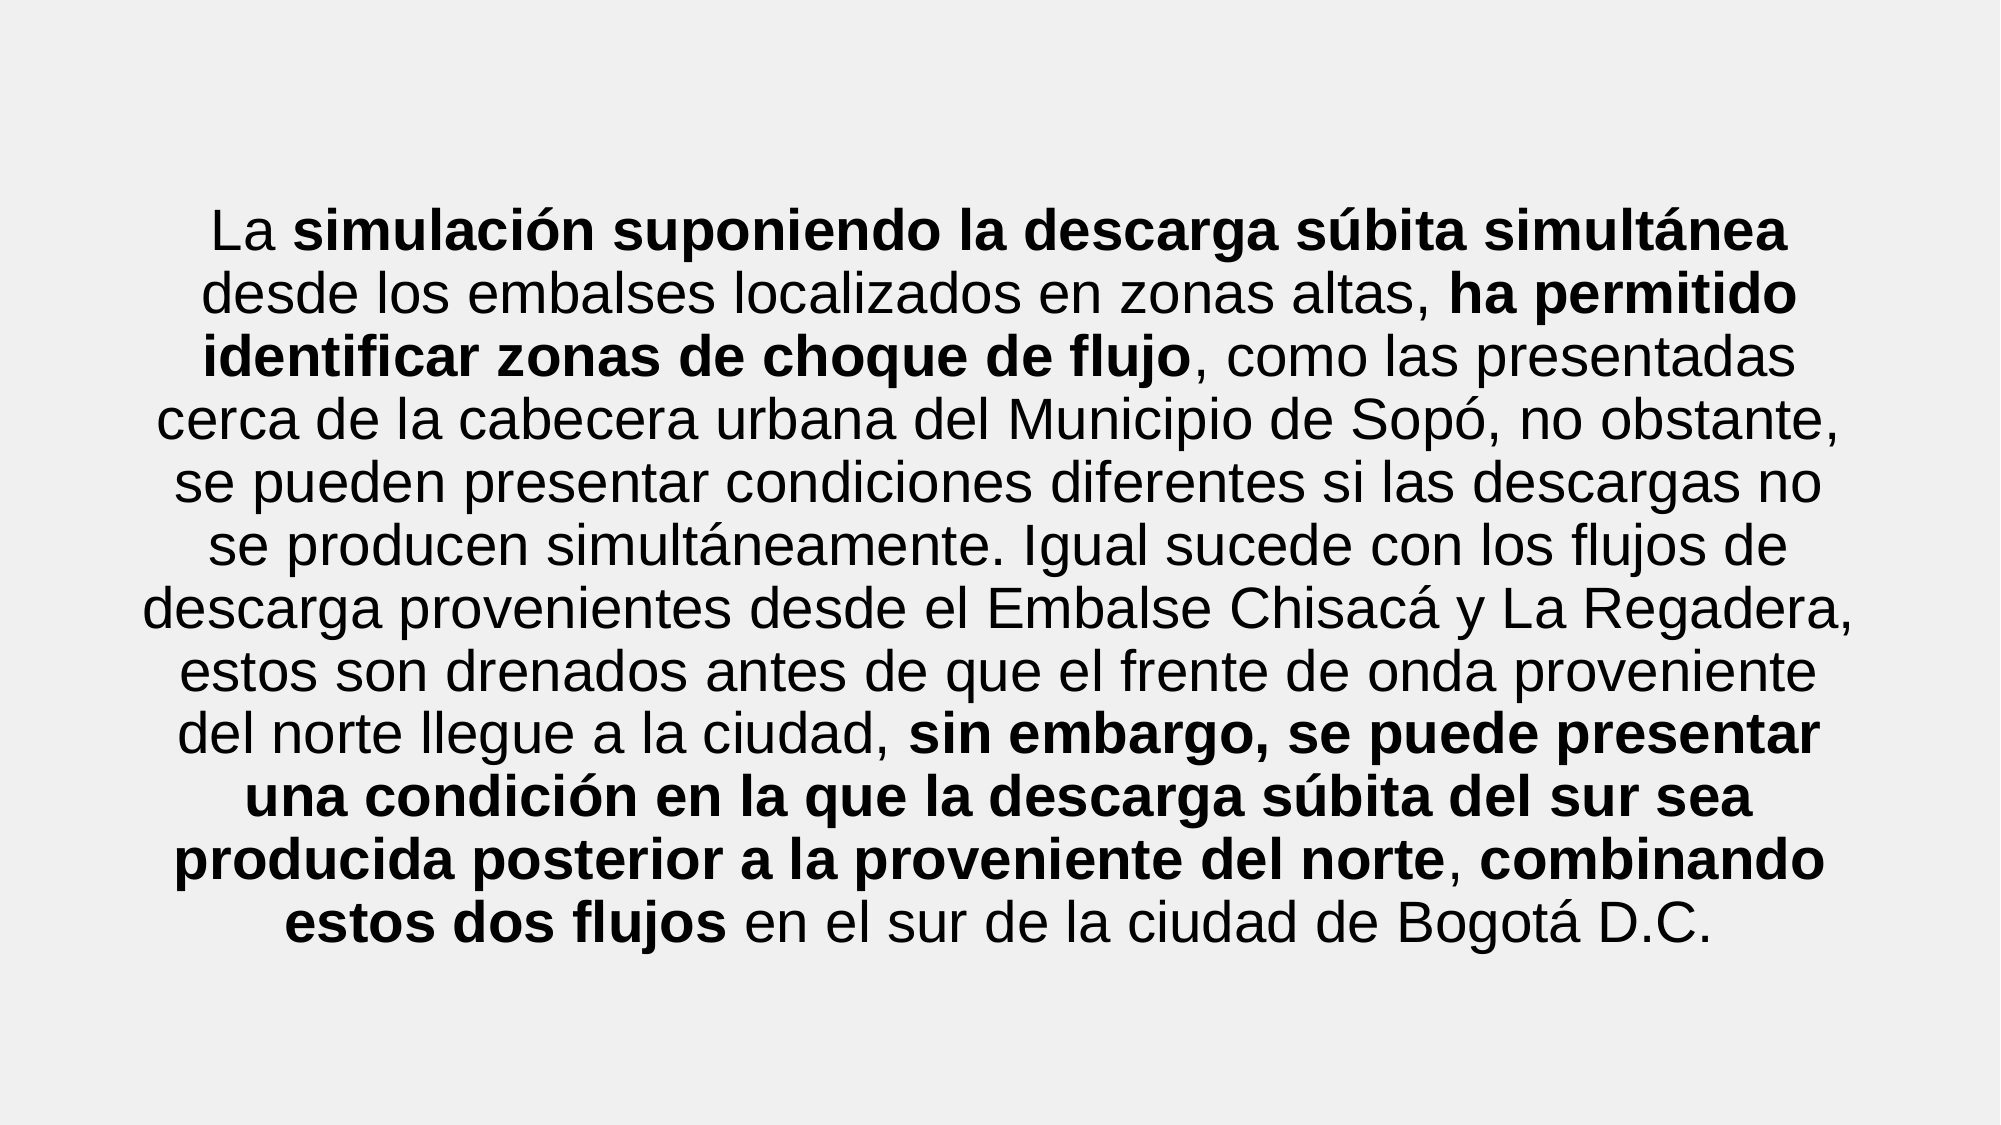

# La simulación suponiendo la descarga súbita simultánea desde los embalses localizados en zonas altas, ha permitido identificar zonas de choque de flujo, como las presentadas cerca de la cabecera urbana del Municipio de Sopó, no obstante, se pueden presentar condiciones diferentes si las descargas no se producen simultáneamente. Igual sucede con los flujos de descarga provenientes desde el Embalse Chisacá y La Regadera, estos son drenados antes de que el frente de onda proveniente del norte llegue a la ciudad, sin embargo, se puede presentar una condición en la que la descarga súbita del sur sea producida posterior a la proveniente del norte, combinando estos dos flujos en el sur de la ciudad de Bogotá D.C.